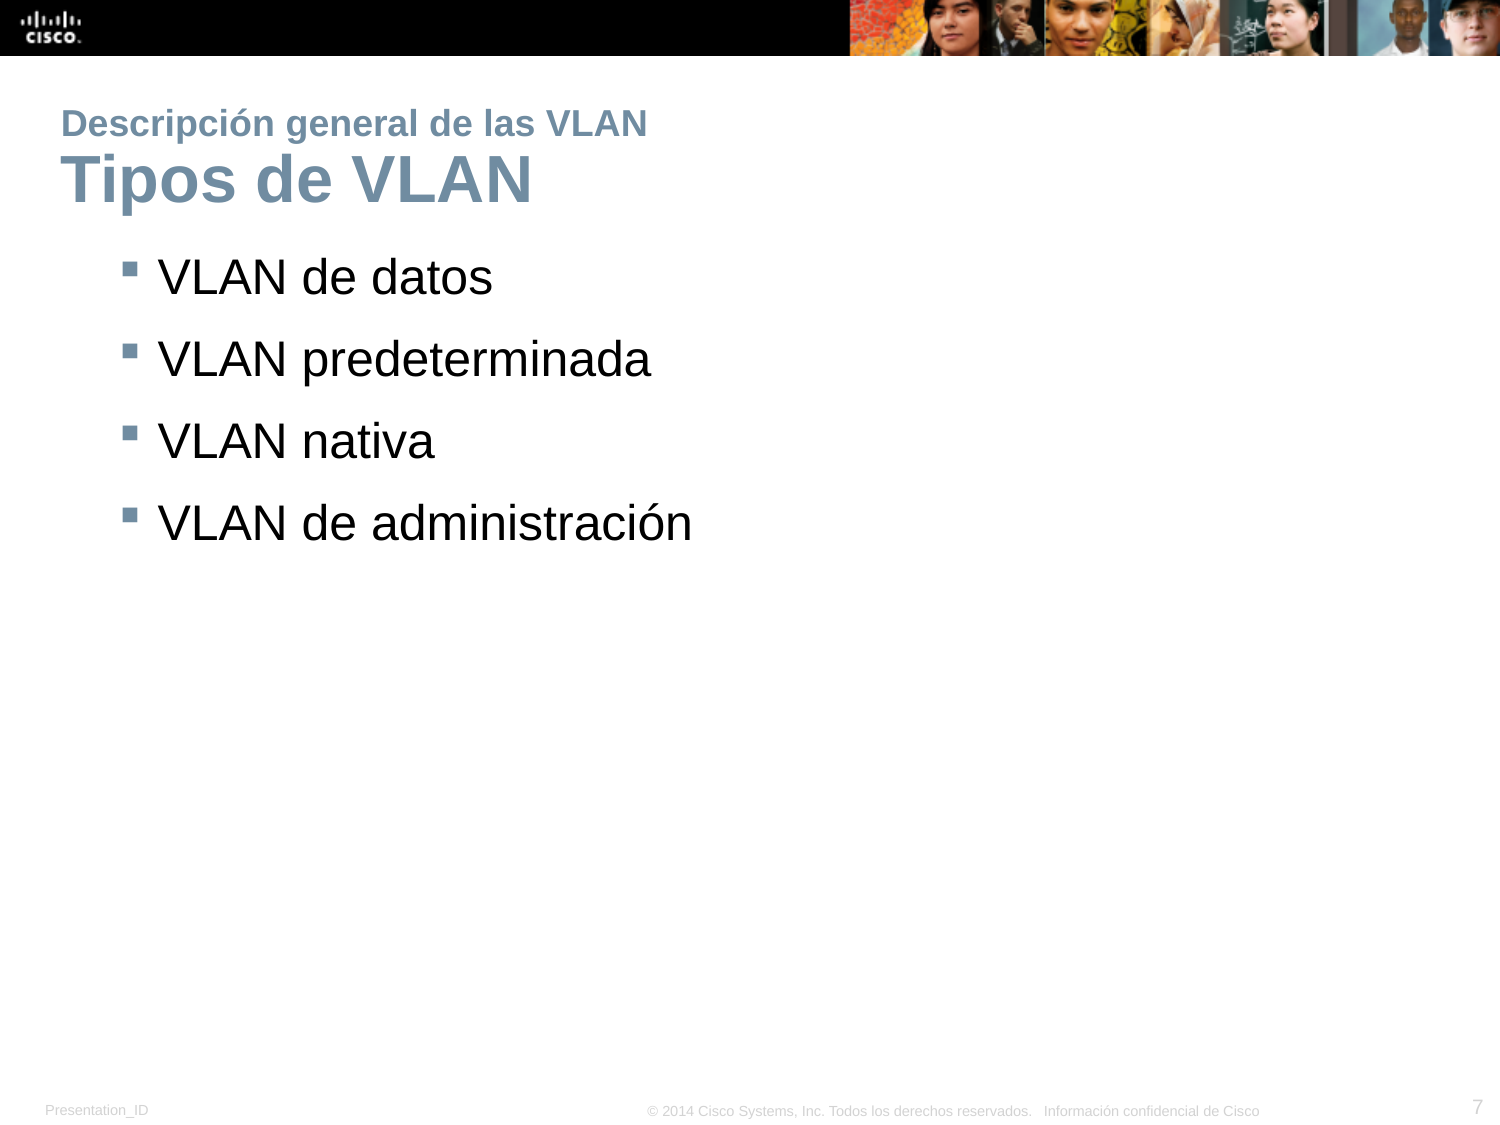

# Descripción general de las VLAN Tipos de VLAN
VLAN de datos
VLAN predeterminada
VLAN nativa
VLAN de administración